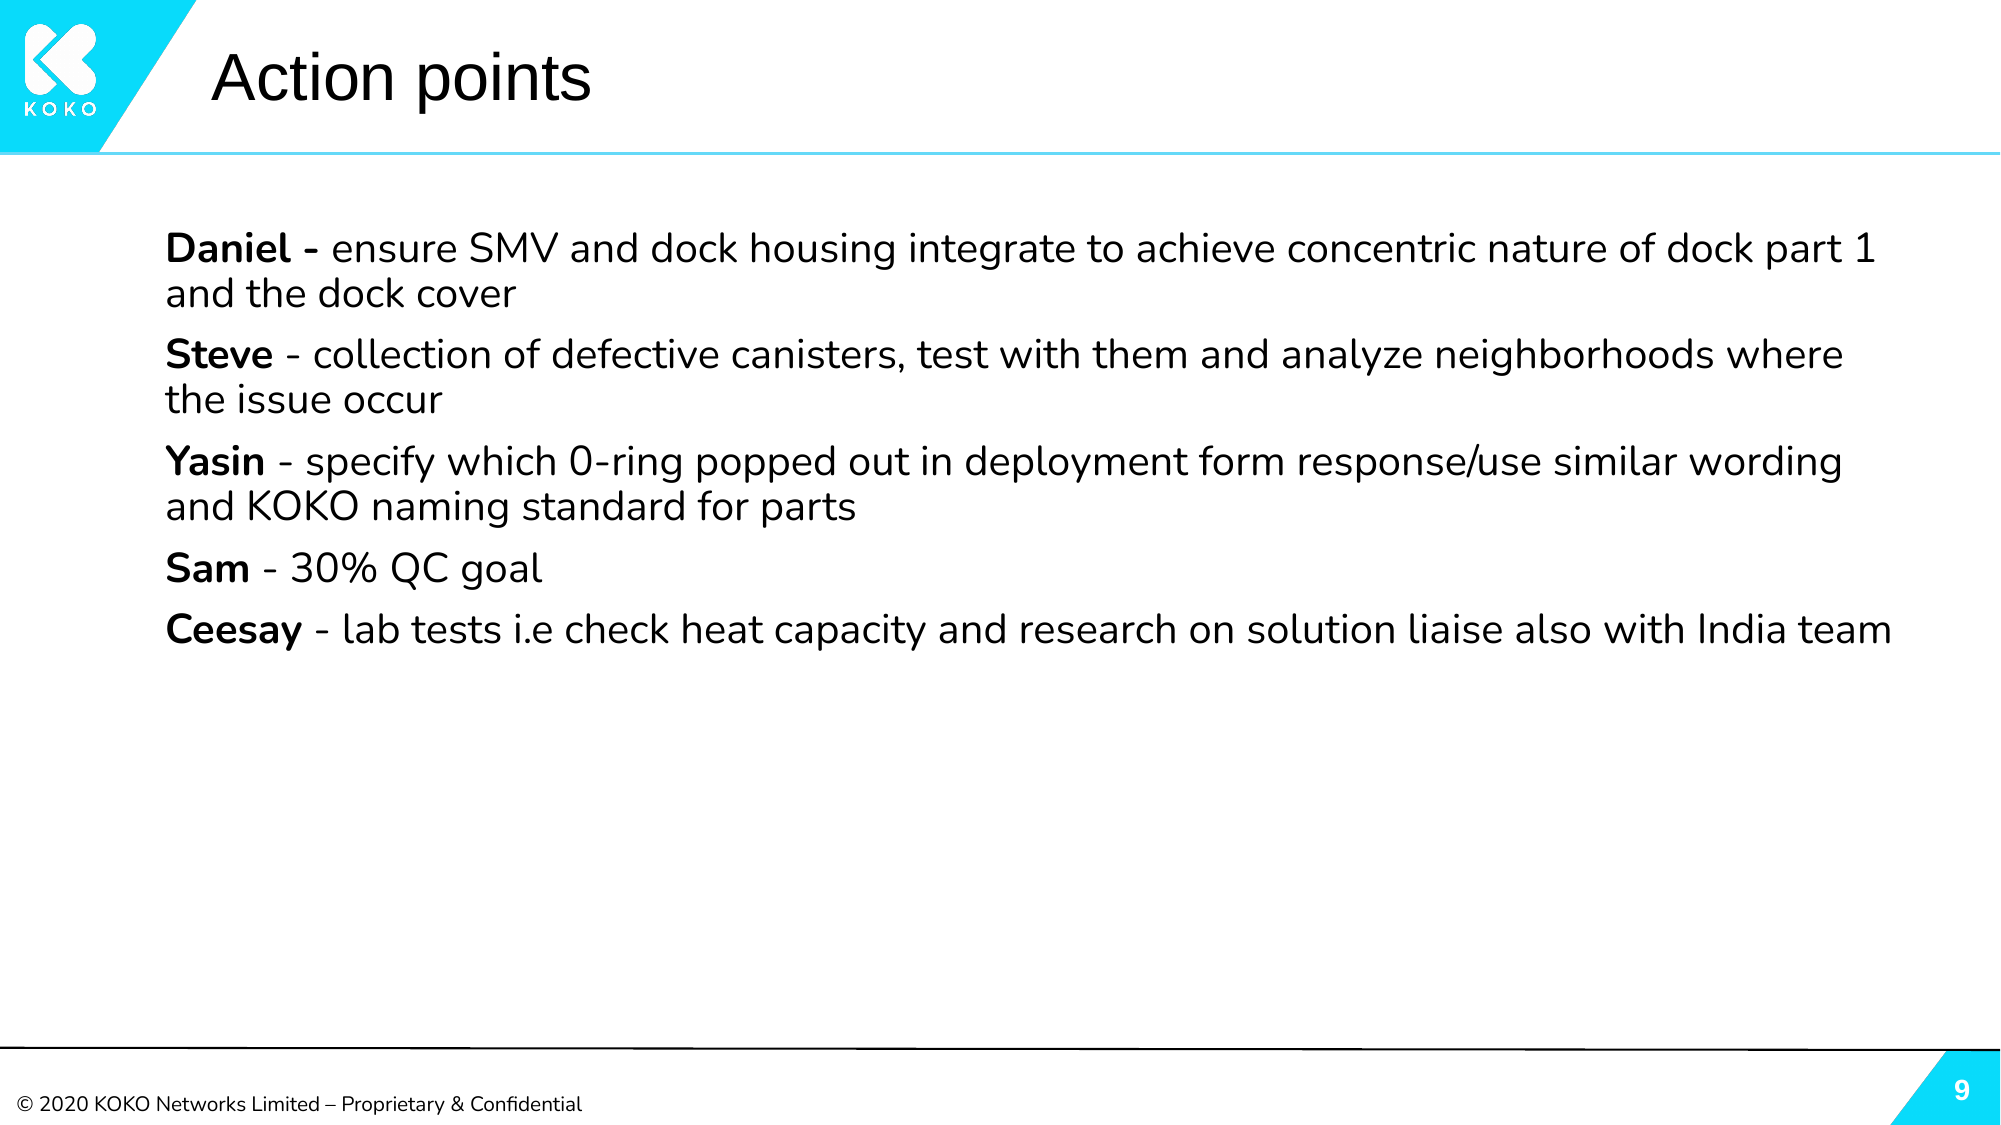

# Action points
Daniel - ensure SMV and dock housing integrate to achieve concentric nature of dock part 1 and the dock cover
Steve - collection of defective canisters, test with them and analyze neighborhoods where the issue occur
Yasin - specify which 0-ring popped out in deployment form response/use similar wording and KOKO naming standard for parts
Sam - 30% QC goal
Ceesay - lab tests i.e check heat capacity and research on solution liaise also with India team

9